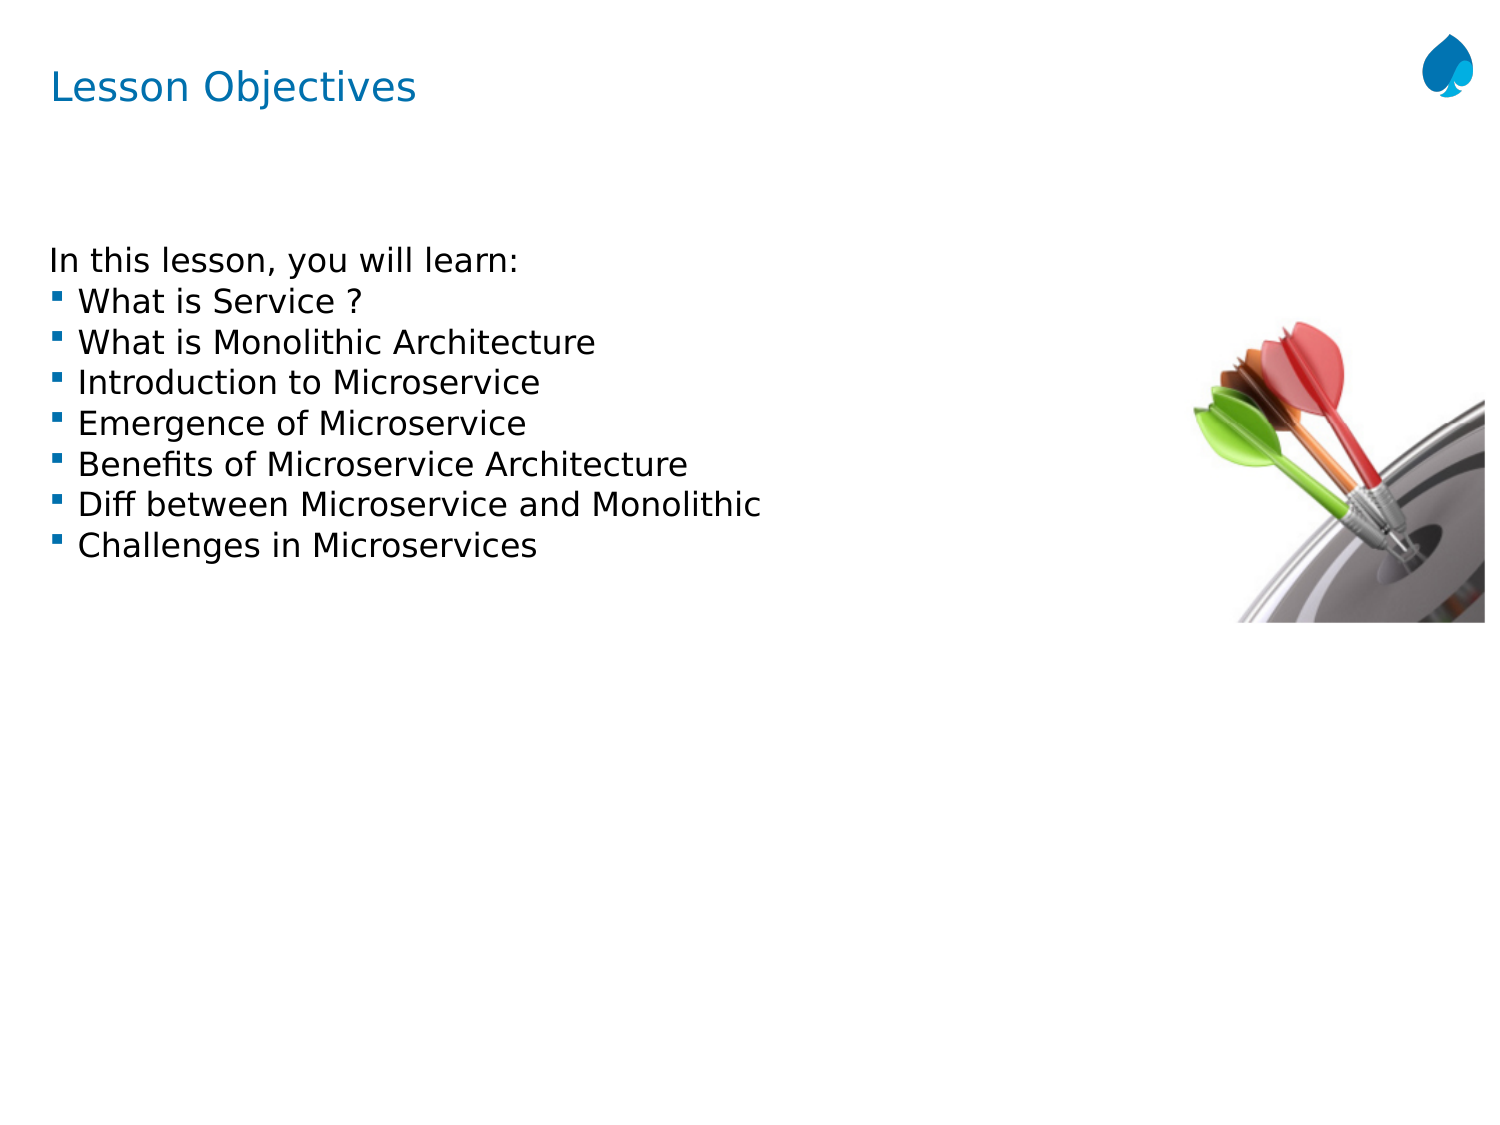

# Lesson Objectives
In this lesson, you will learn:
What is Service ?
What is Monolithic Architecture
Introduction to Microservice
Emergence of Microservice
Benefits of Microservice Architecture
Diff between Microservice and Monolithic
Challenges in Microservices